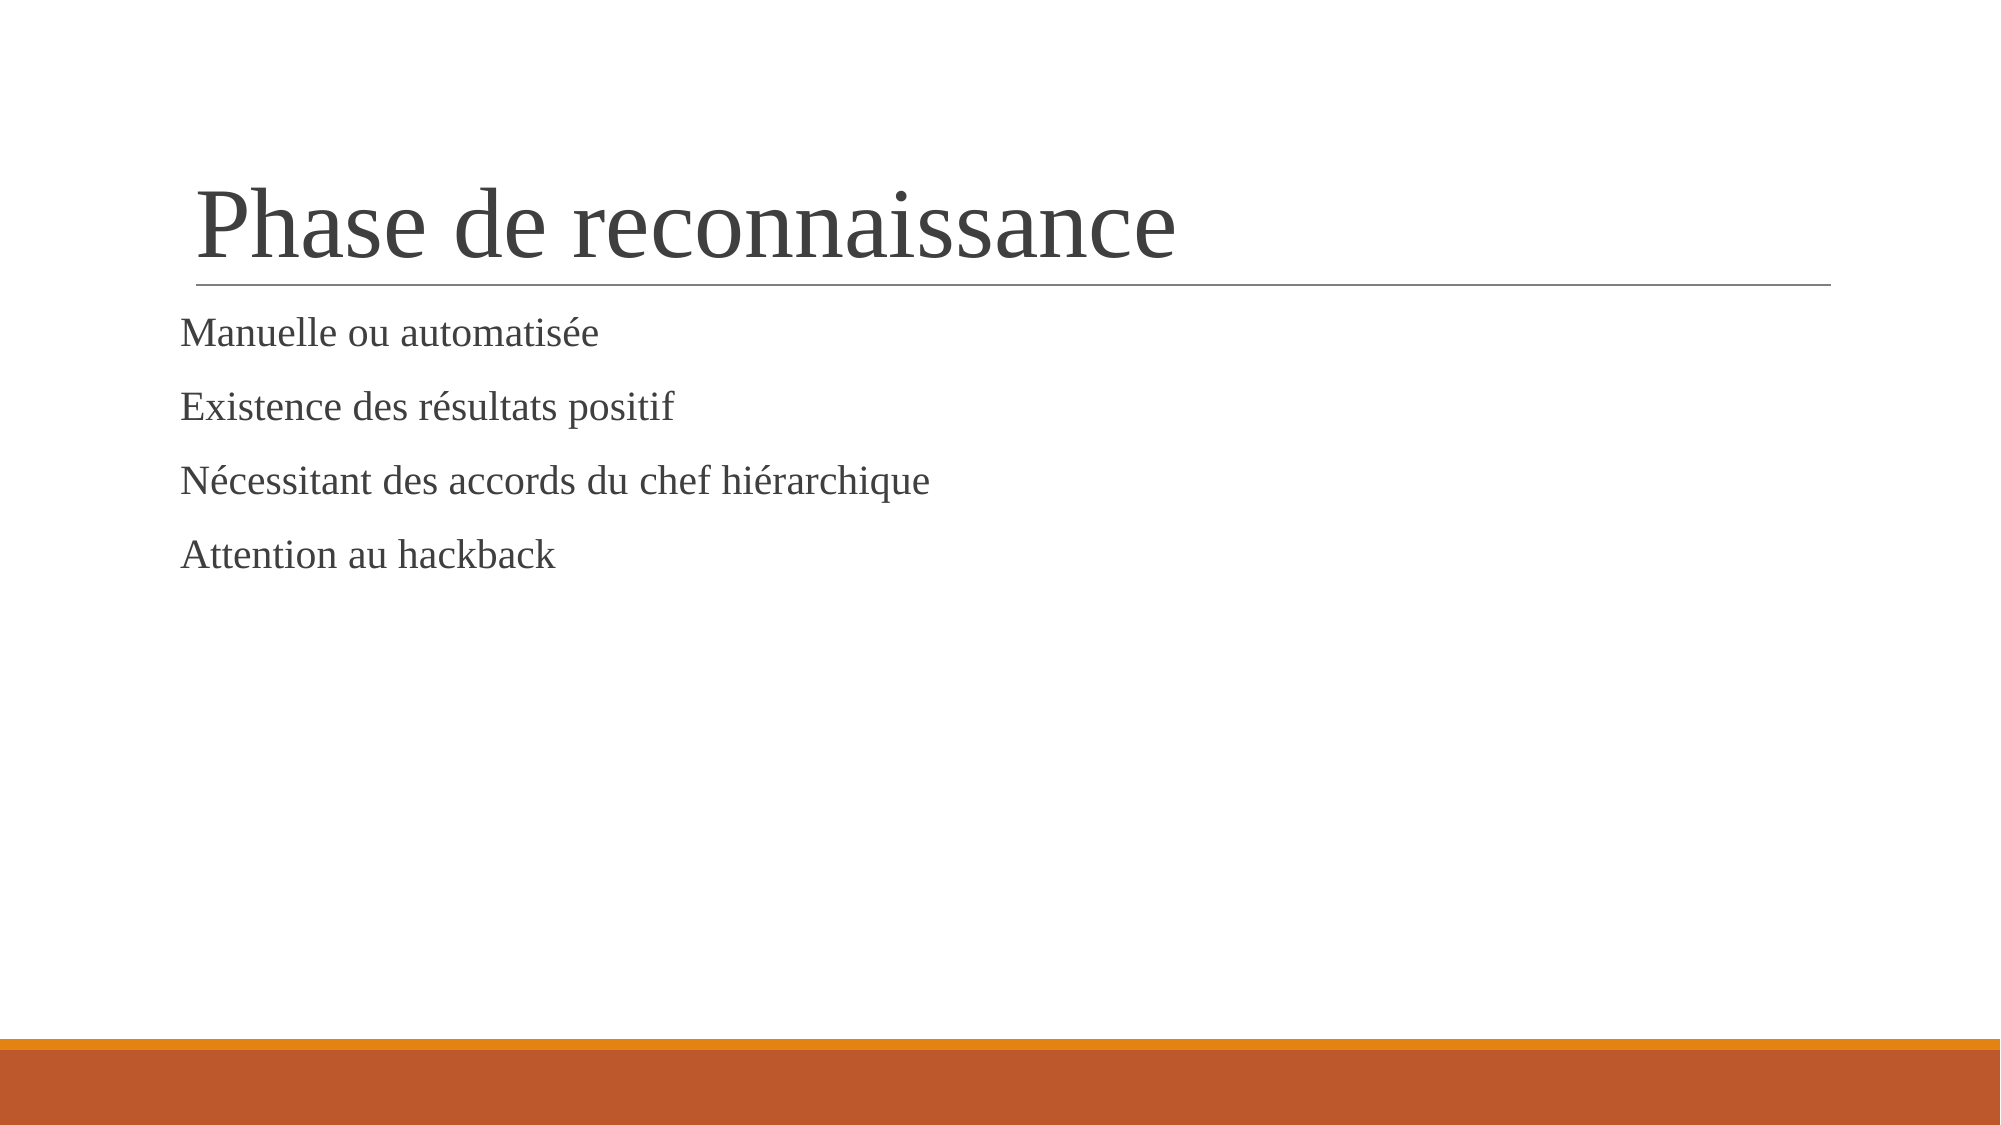

# Phase de reconnaissance
Manuelle ou automatisée
Existence des résultats positif
Nécessitant des accords du chef hiérarchique
Attention au hackback